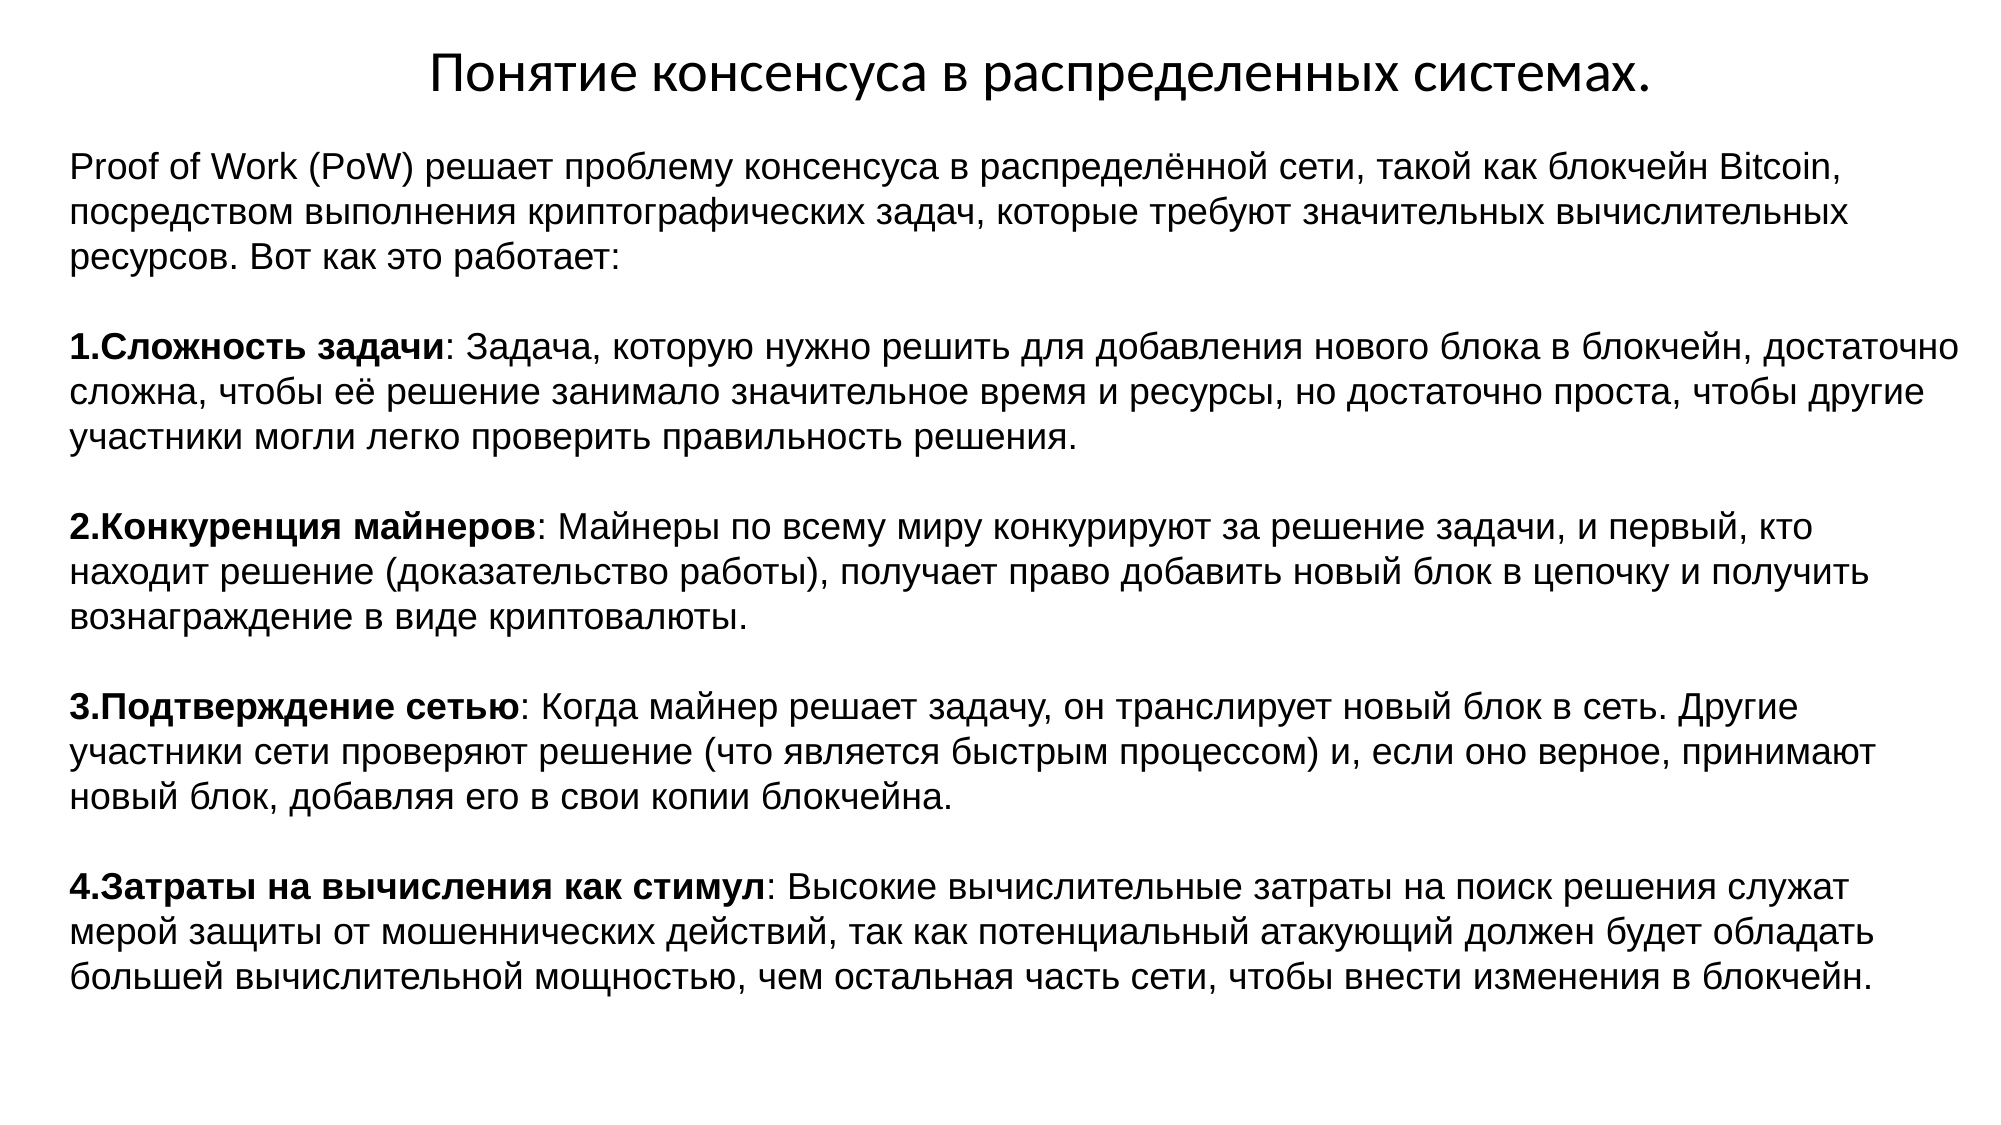

# Понятие консенсуса в распределенных системах.
Proof of Work (PoW) решает проблему консенсуса в распределённой сети, такой как блокчейн Bitcoin, посредством выполнения криптографических задач, которые требуют значительных вычислительных ресурсов. Вот как это работает:

Сложность задачи: Задача, которую нужно решить для добавления нового блока в блокчейн, достаточно сложна, чтобы её решение занимало значительное время и ресурсы, но достаточно проста, чтобы другие участники могли легко проверить правильность решения.

Конкуренция майнеров: Майнеры по всему миру конкурируют за решение задачи, и первый, кто находит решение (доказательство работы), получает право добавить новый блок в цепочку и получить вознаграждение в виде криптовалюты.

Подтверждение сетью: Когда майнер решает задачу, он транслирует новый блок в сеть. Другие участники сети проверяют решение (что является быстрым процессом) и, если оно верное, принимают новый блок, добавляя его в свои копии блокчейна.

Затраты на вычисления как стимул: Высокие вычислительные затраты на поиск решения служат мерой защиты от мошеннических действий, так как потенциальный атакующий должен будет обладать большей вычислительной мощностью, чем остальная часть сети, чтобы внести изменения в блокчейн.